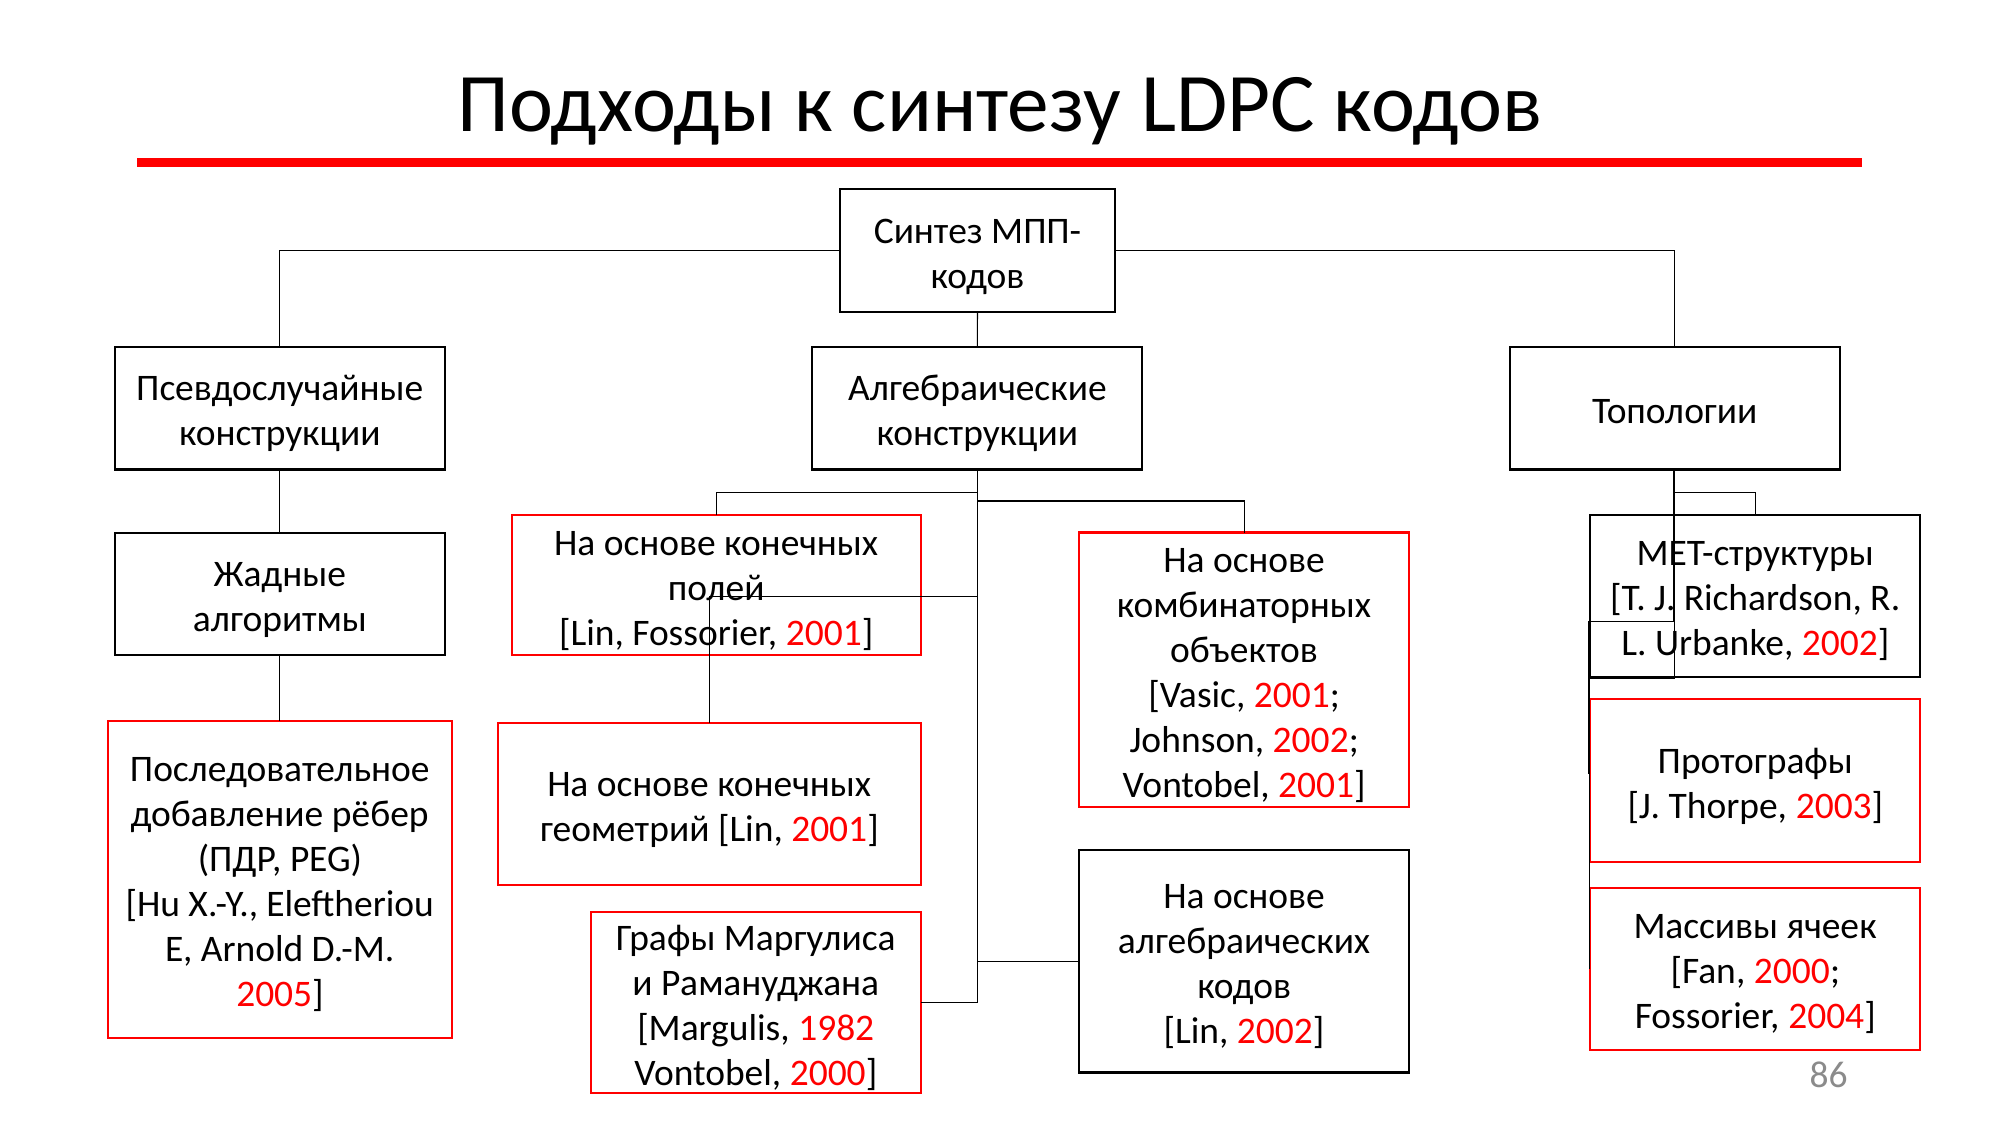

Подходы к синтезу LDPC кодов
Синтез МПП-кодов
Псевдослучайные конструкции
Алгебраические конструкции
Топологии
На основе конечных полей
[Lin, Fossorier, 2001]
MET-структуры
[T. J. Richardson, R. L. Urbanke, 2002]
На основе комбинаторных объектов
[Vasic, 2001;
Johnson, 2002;
Vontobel, 2001]
Жадные алгоритмы
Протографы
[J. Thorpe, 2003]
Последовательное добавление рёбер (ПДР, PEG)
[Hu X.-Y., Eleftheriou E, Arnold D.-M. 2005]
На основе конечных геометрий [Lin, 2001]
На основе алгебраических кодов
[Lin, 2002]
Массивы ячеек
[Fan, 2000; Fossorier, 2004]
Графы Маргулиса и Рамануджана
[Margulis, 1982
Vontobel, 2000]
86